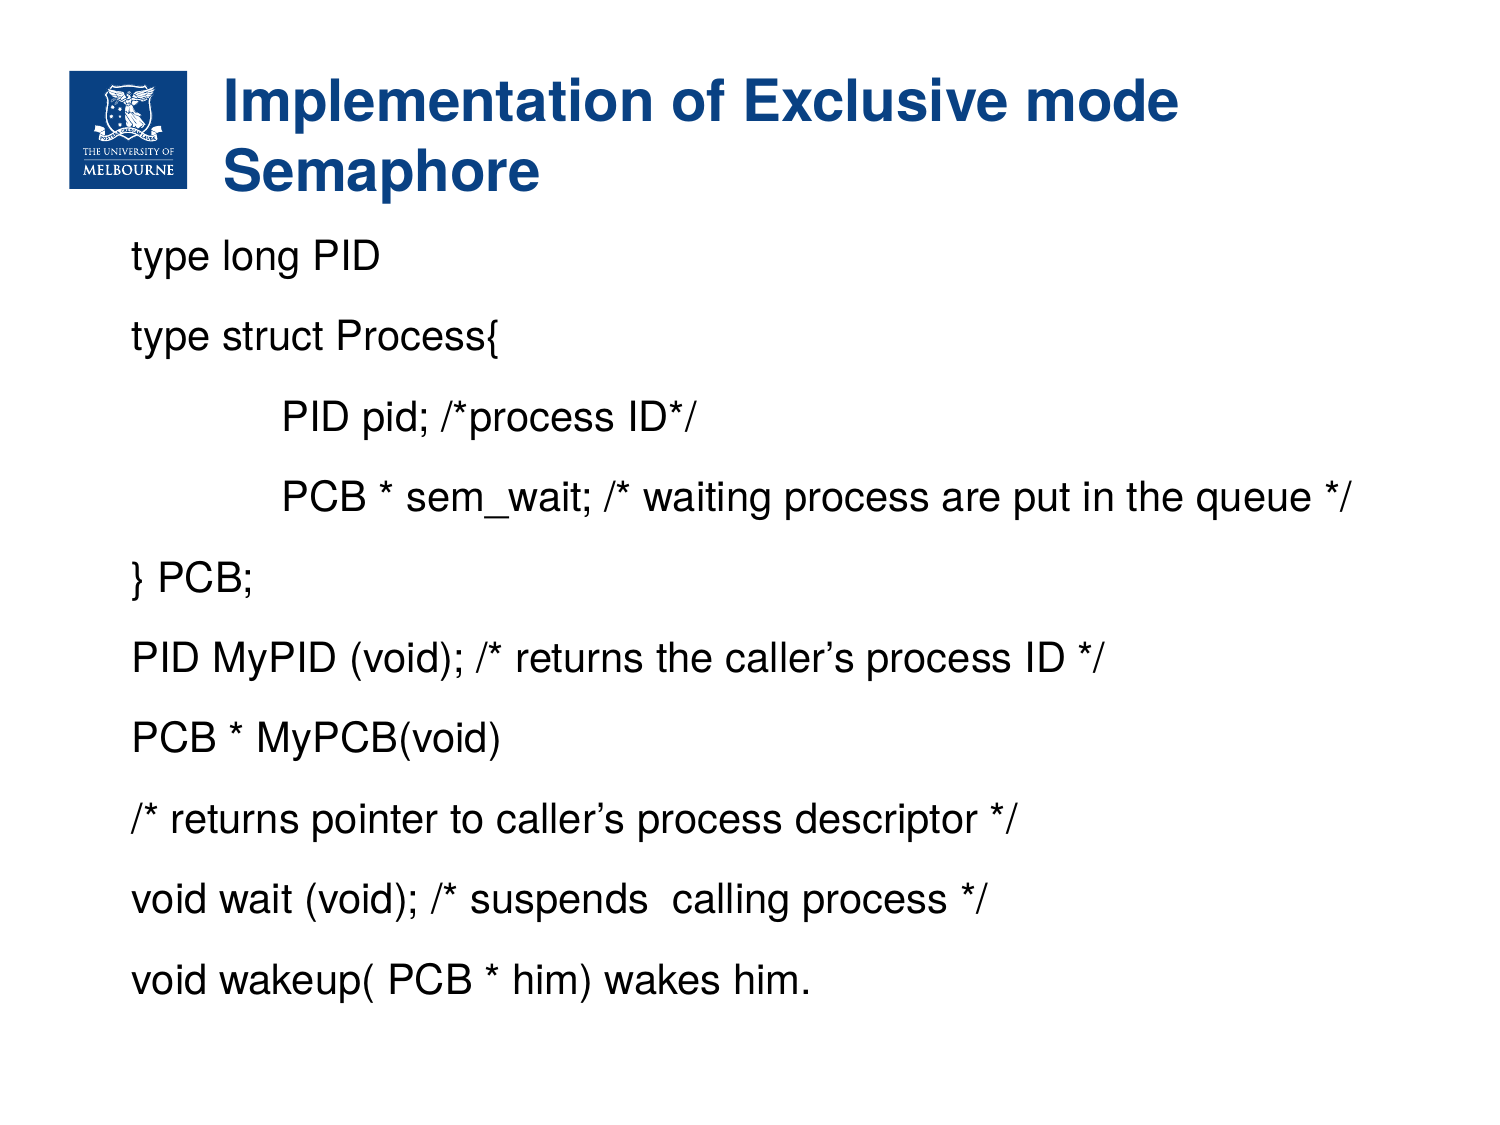

# Implementation of Exclusive mode Semaphore
type long PID
type struct Process{
	PID pid; /*process ID*/
	PCB * sem_wait; /* waiting process are put in the queue */
} PCB;
PID MyPID (void); /* returns the caller’s process ID */
PCB * MyPCB(void)
/* returns pointer to caller’s process descriptor */
void wait (void); /* suspends  calling process */
void wakeup( PCB * him) wakes him.